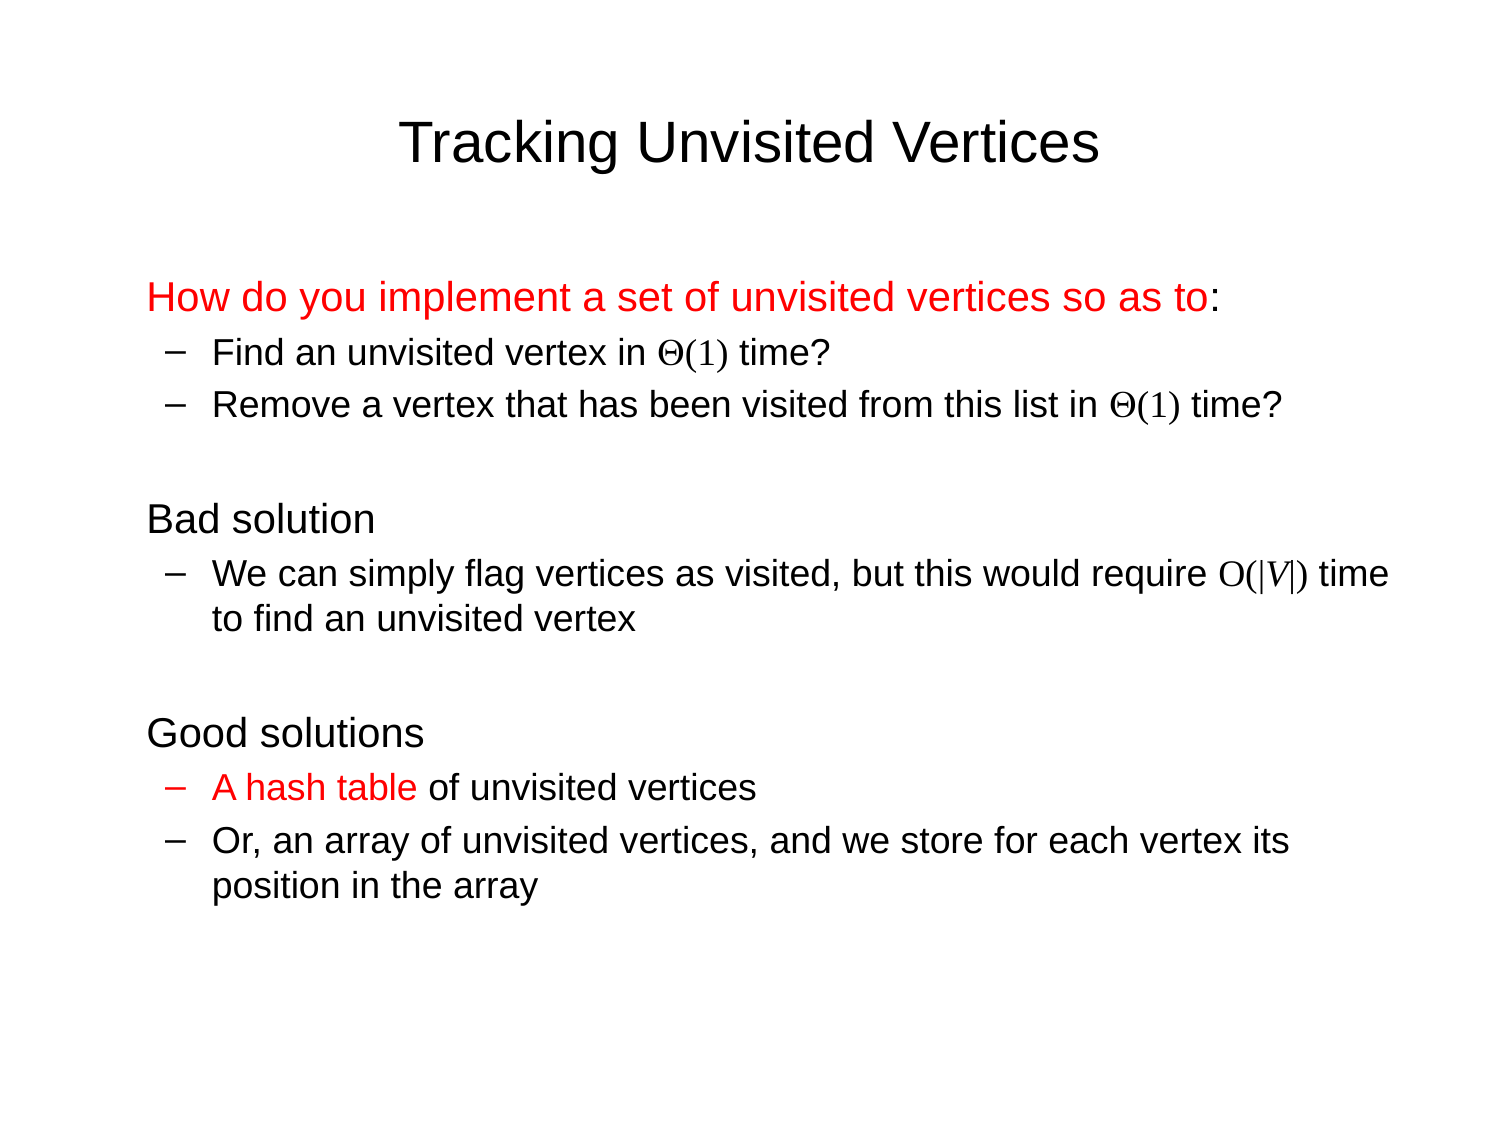

# Tracking Unvisited Vertices
	How do you implement a set of unvisited vertices so as to:
Find an unvisited vertex in Θ(1) time?
Remove a vertex that has been visited from this list in Θ(1) time?

	Bad solution
We can simply flag vertices as visited, but this would require O(|V|) time to find an unvisited vertex

	Good solutions
A hash table of unvisited vertices
Or, an array of unvisited vertices, and we store for each vertex its position in the array